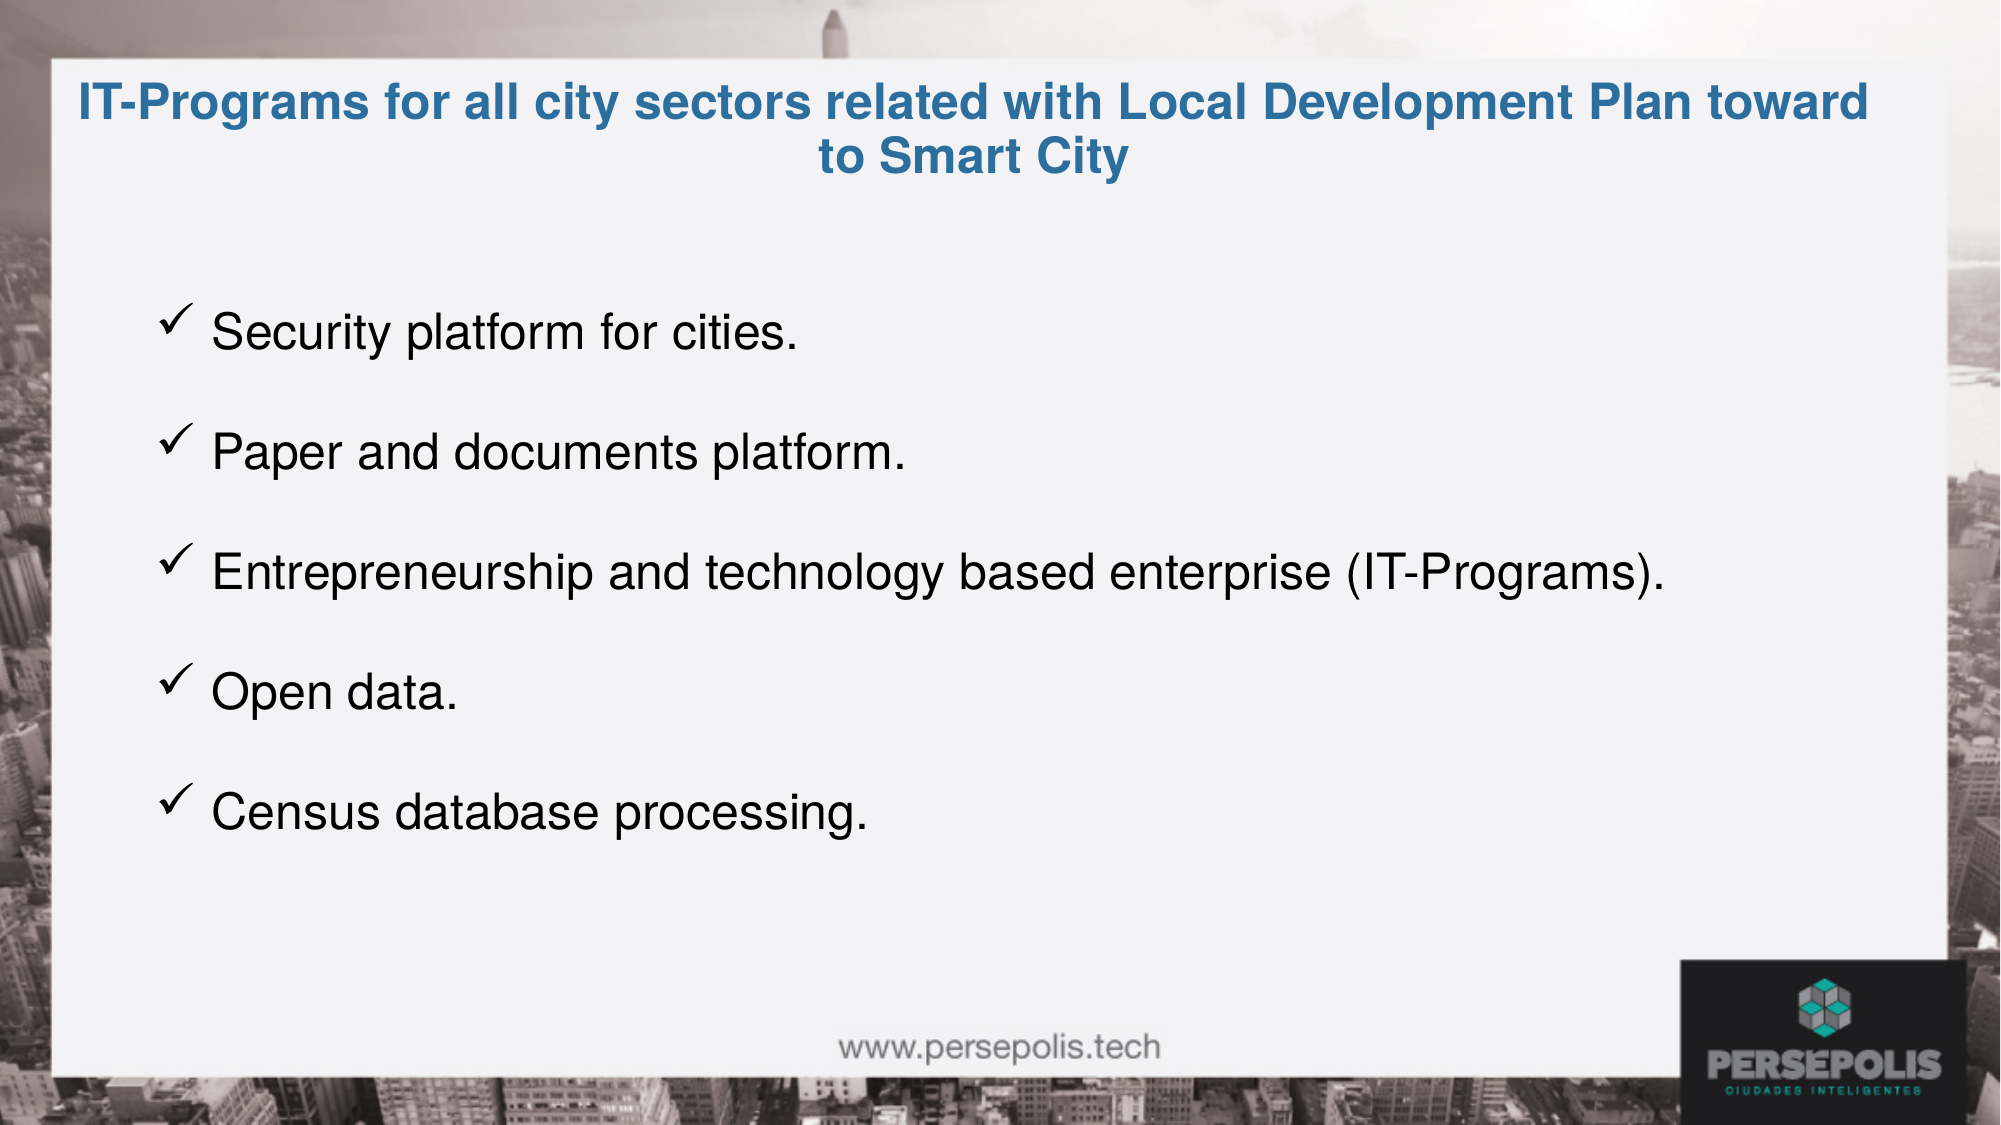

IT-Programs for all city sectors related with Local Development Plan toward to Smart City

Security platform for cities.

Paper and documents platform.

Entrepreneurship and technology based enterprise (IT-Programs).

Open data.

Census database processing.